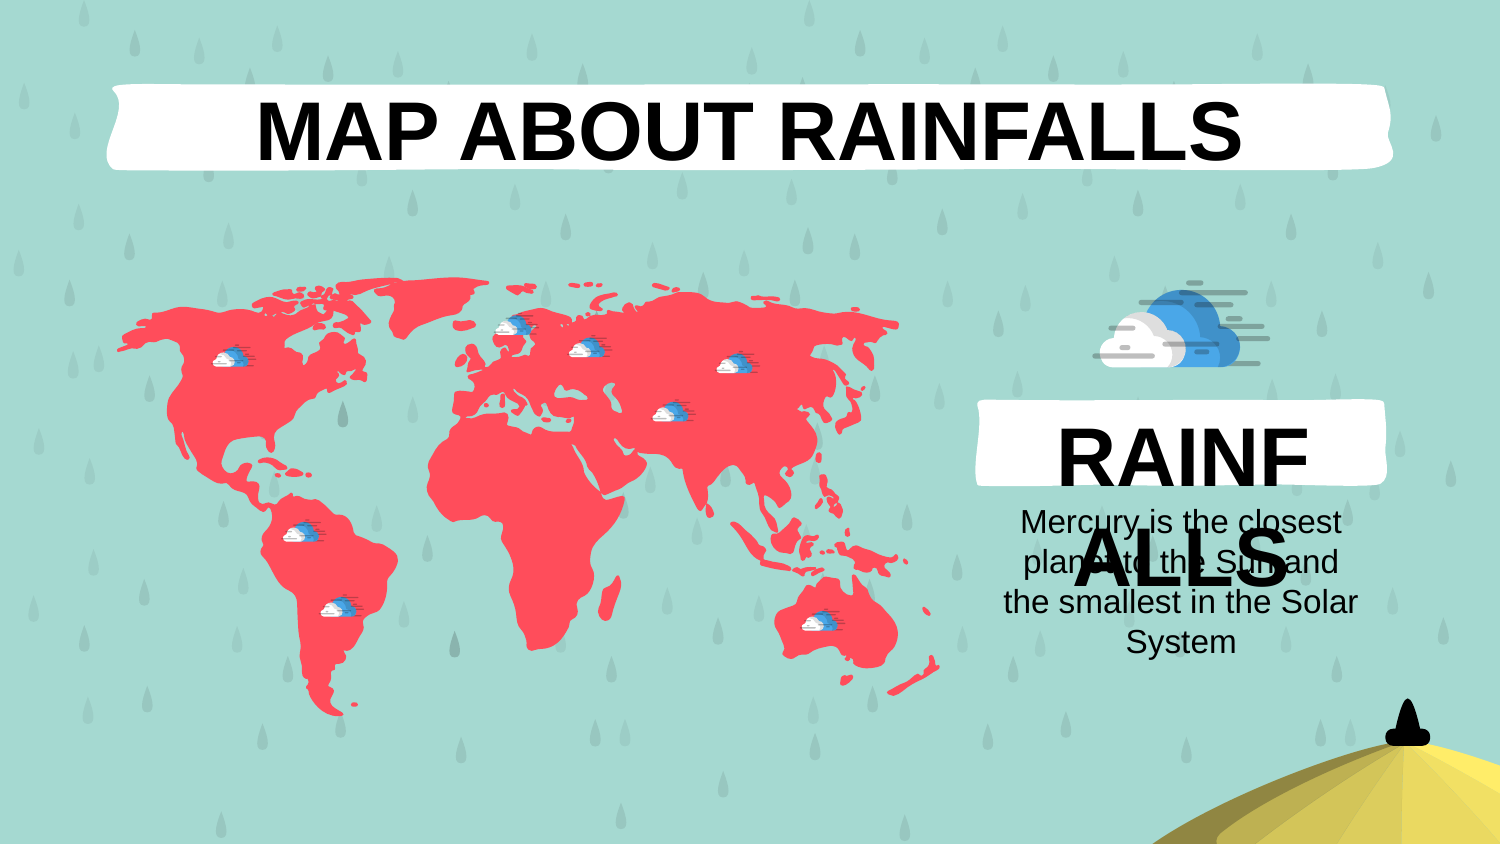

# MAP ABOUT RAINFALLS

RAINFALLS

Mercury is the closest planet to the Sun and the smallest in the Solar System